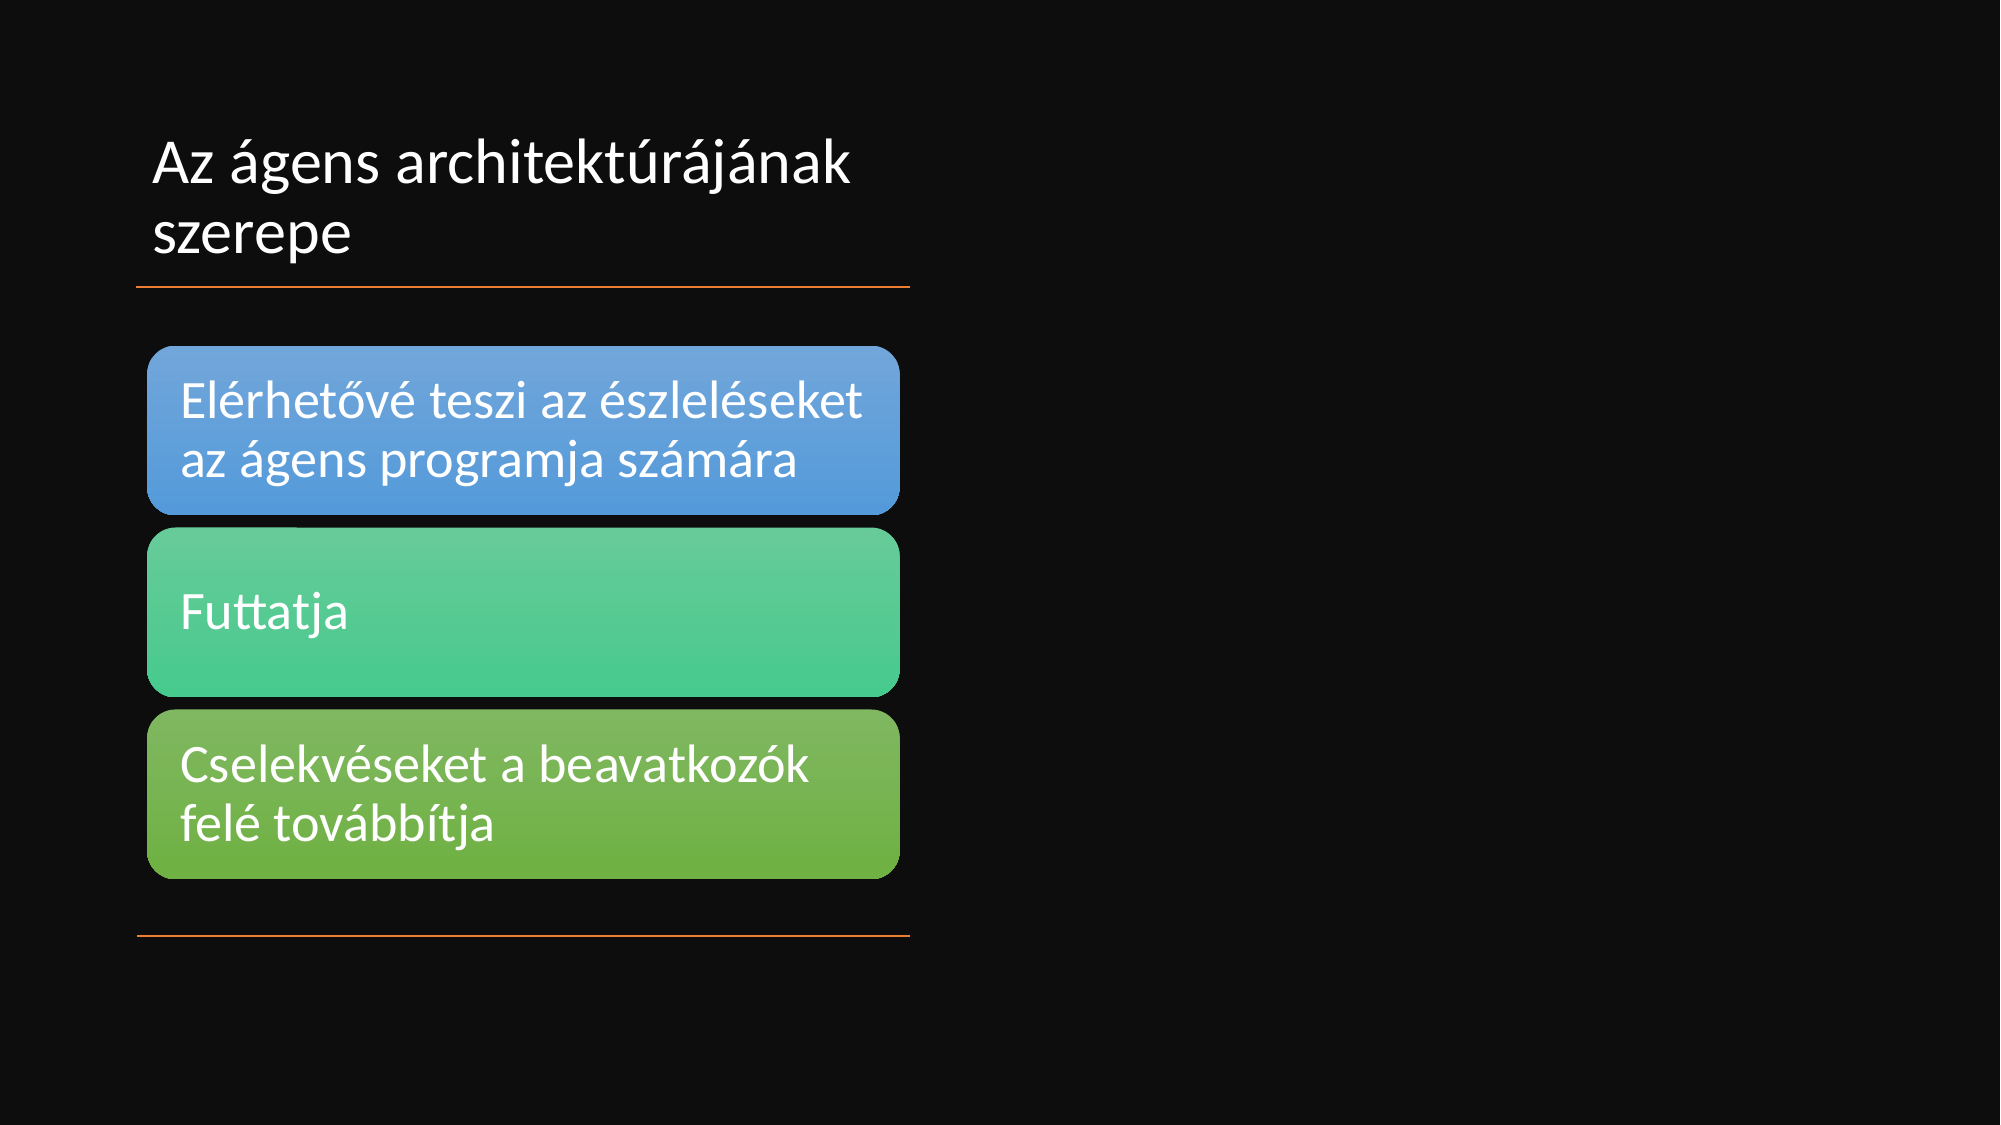

# Az ágens architektúrájának szerepe
Elérhetővé teszi az észleléseket az ágens programja számára
Futtatja
Cselekvéseket a beavatkozók felé továbbítja